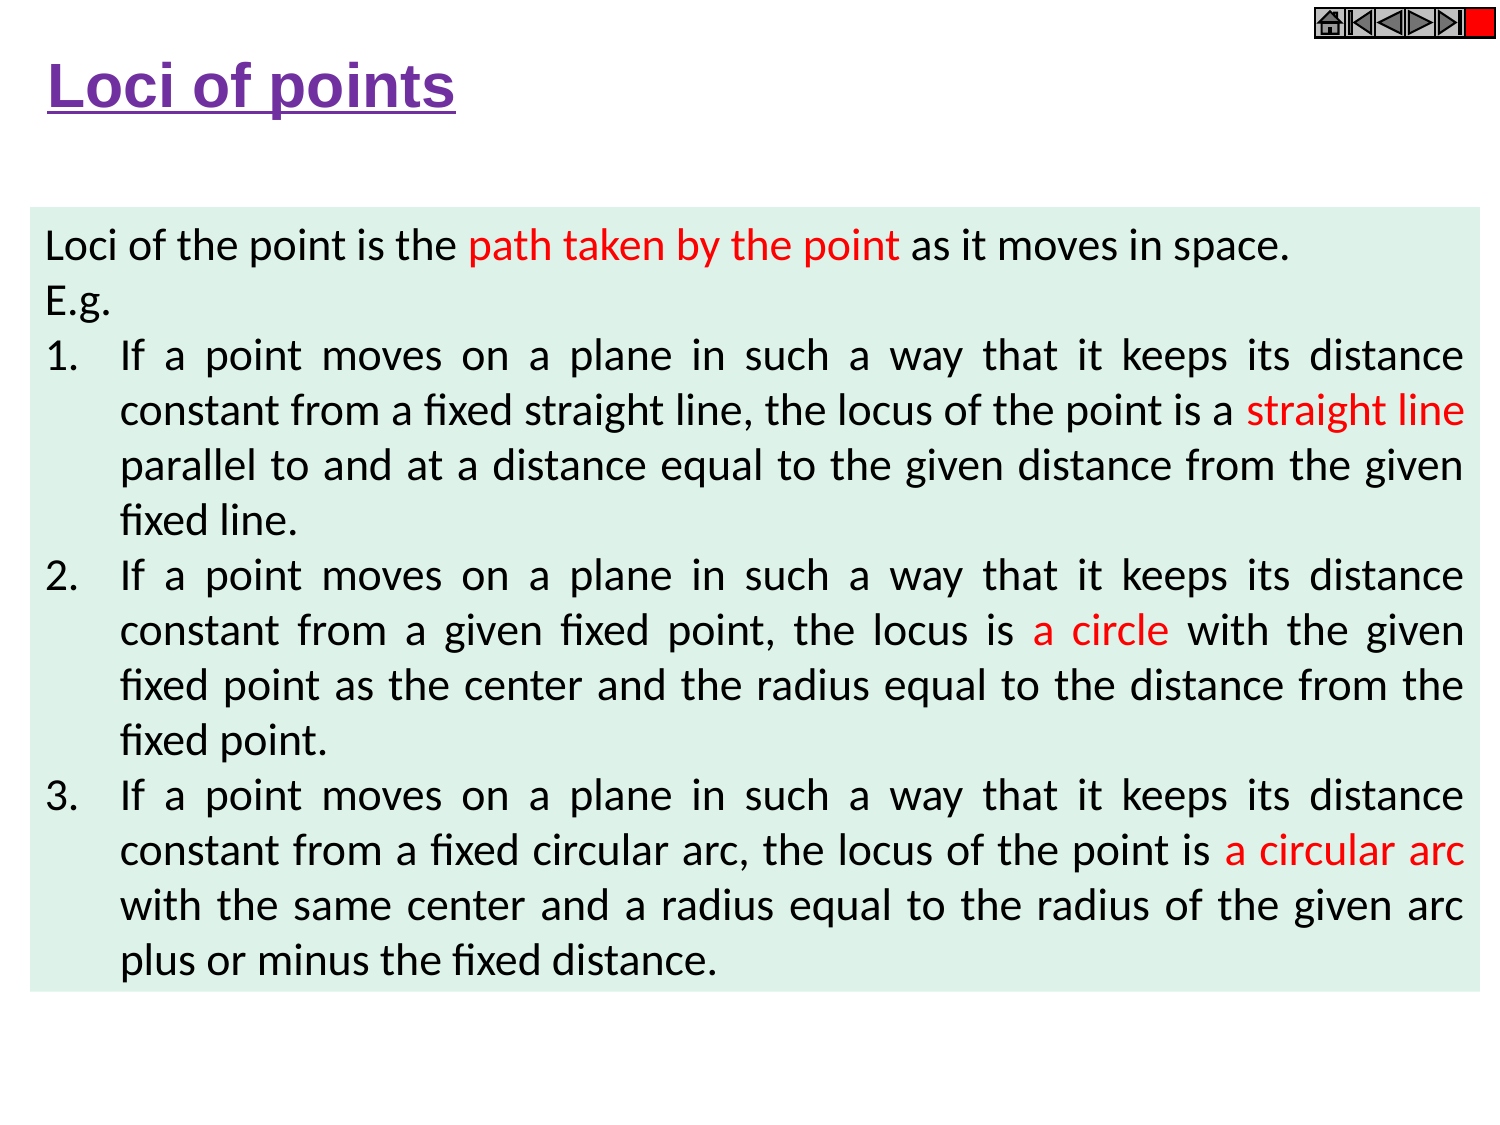

Loci of points
Loci of the point is the path taken by the point as it moves in space.
E.g.
If a point moves on a plane in such a way that it keeps its distance constant from a fixed straight line, the locus of the point is a straight line parallel to and at a distance equal to the given distance from the given fixed line.
If a point moves on a plane in such a way that it keeps its distance constant from a given fixed point, the locus is a circle with the given fixed point as the center and the radius equal to the distance from the fixed point.
If a point moves on a plane in such a way that it keeps its distance constant from a fixed circular arc, the locus of the point is a circular arc with the same center and a radius equal to the radius of the given arc plus or minus the fixed distance.